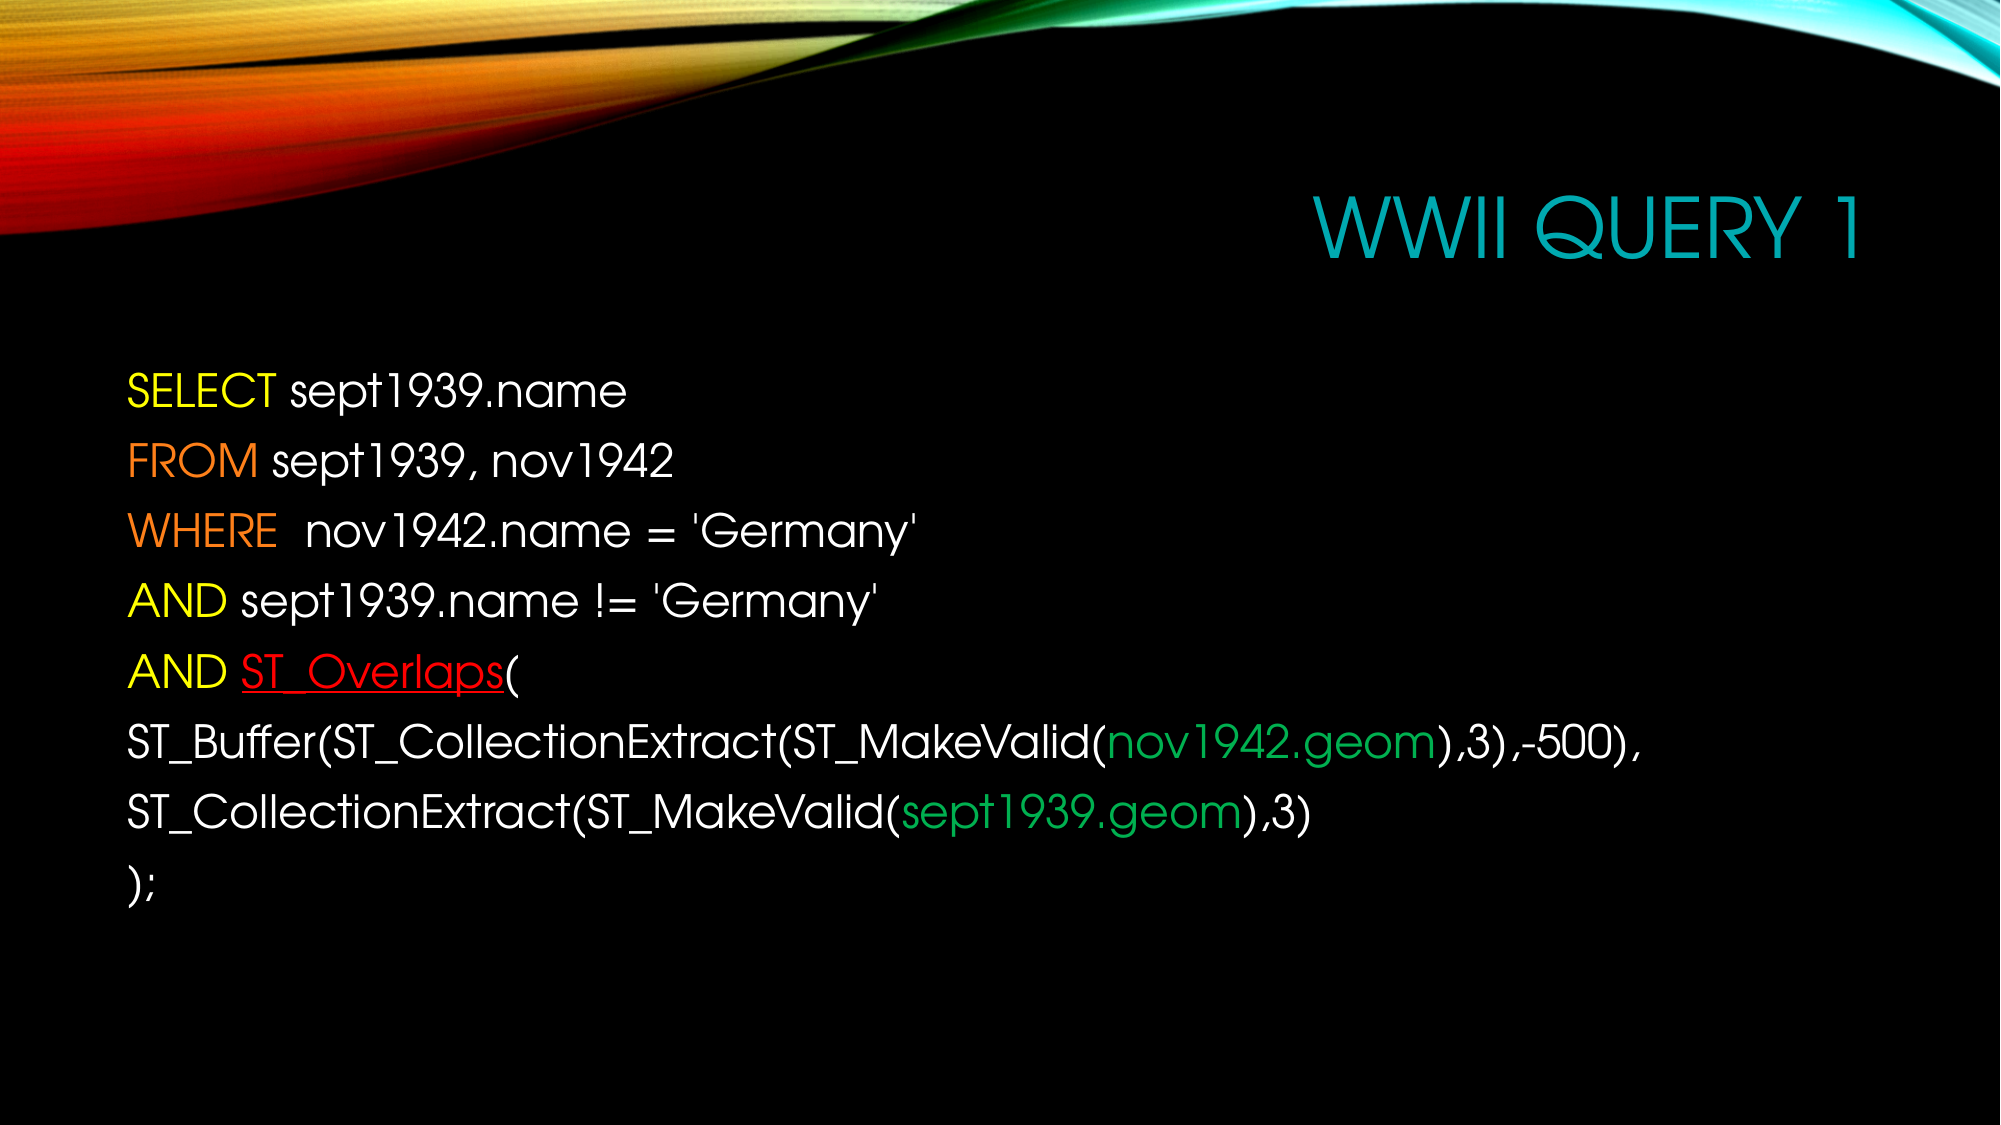

# WWII Query 1
SELECT sept1939.name
FROM sept1939, nov1942
WHERE  nov1942.name = 'Germany'
AND sept1939.name != 'Germany'
AND ST_Overlaps(
ST_Buffer(ST_​CollectionExtract(ST_MakeValid(nov1942.geom),3),-500),
ST_CollectionExtract(ST_MakeValid(sept1939.geom),3)
);